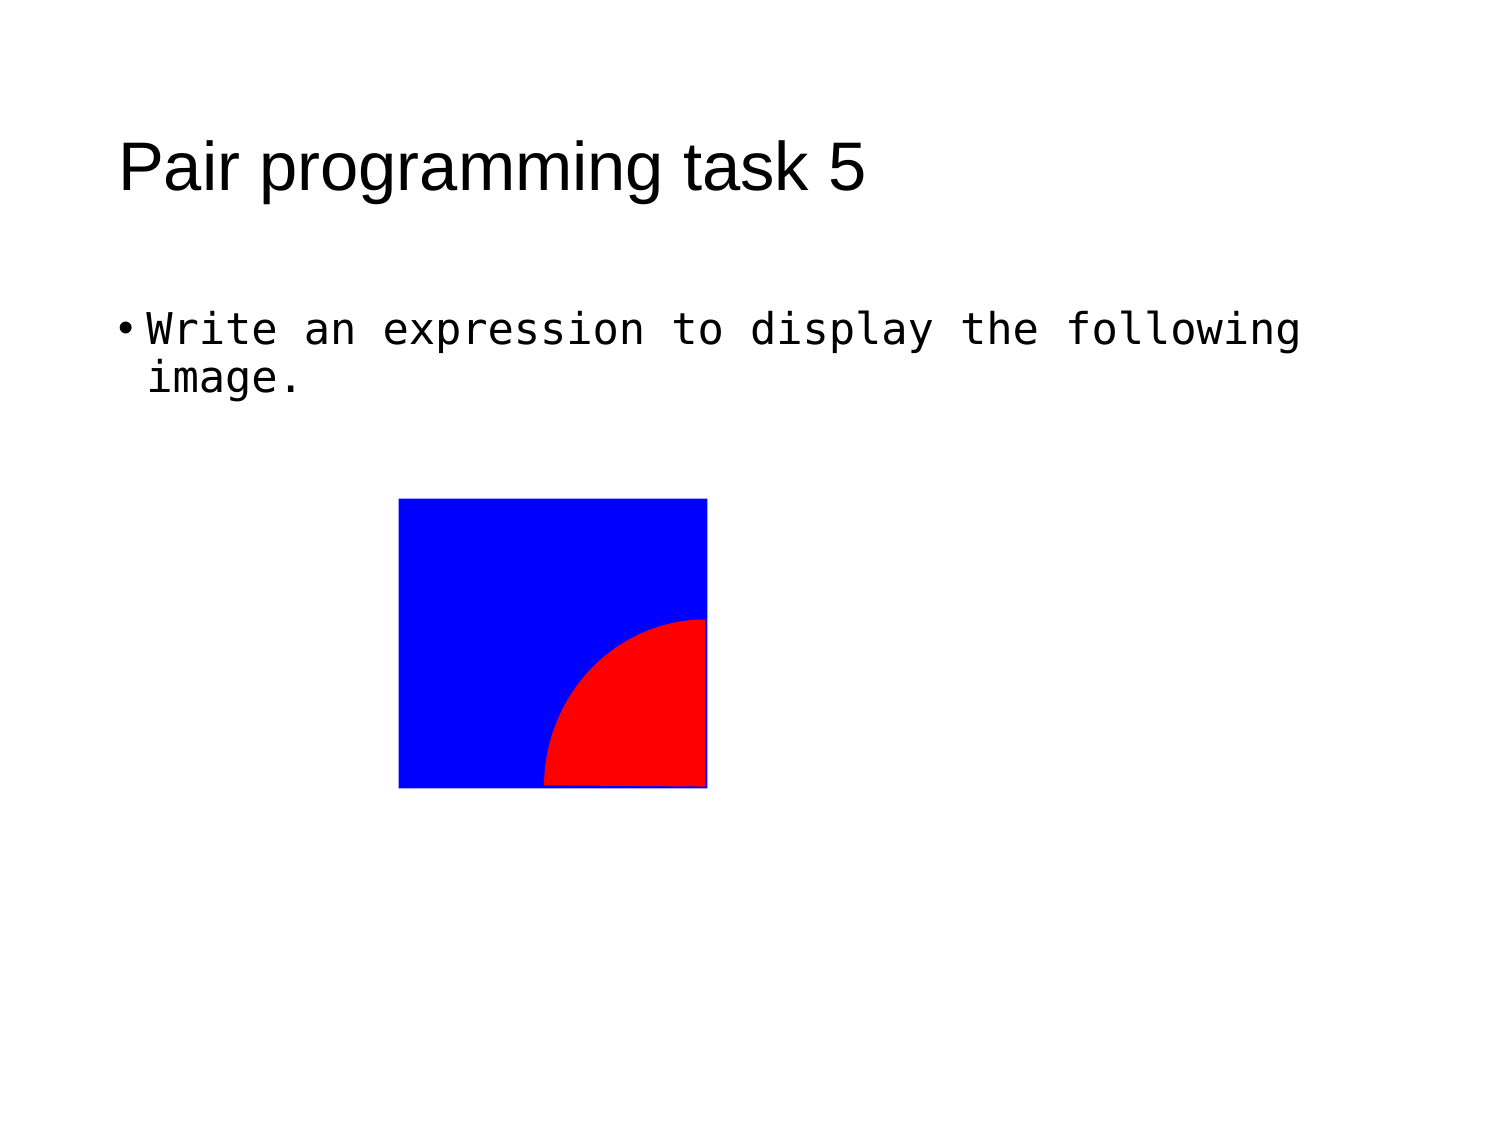

# Pair programming task 5
Write an expression to display the following image.